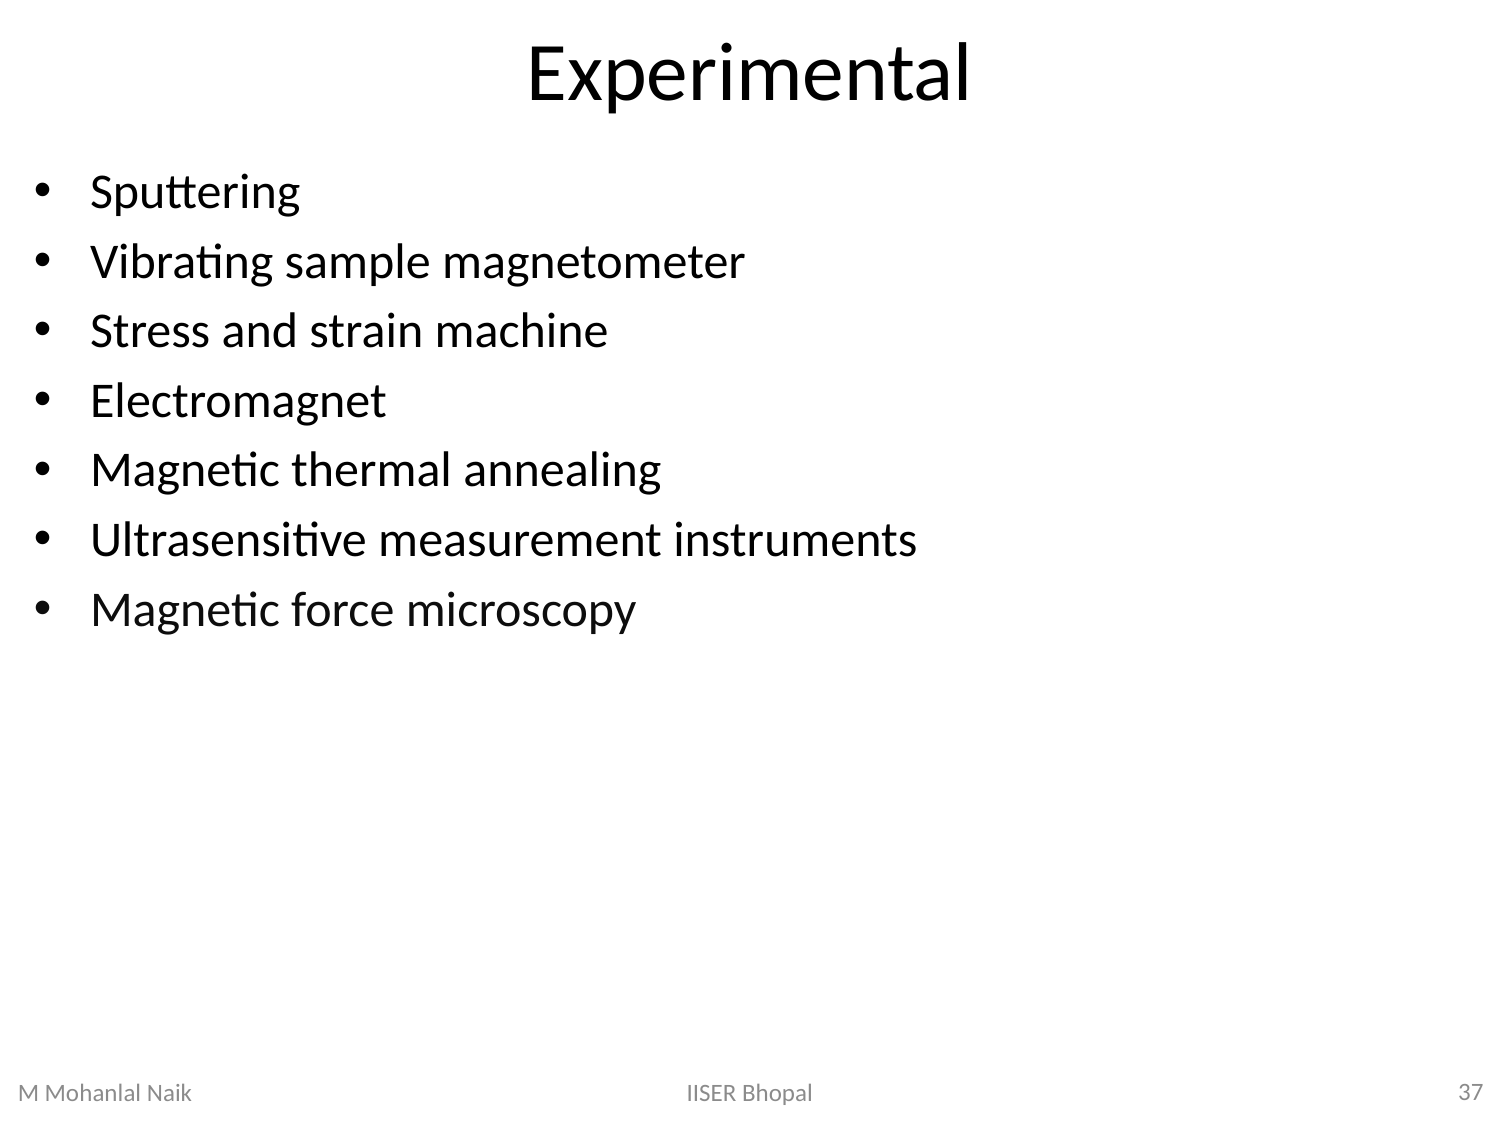

# Experimental
Update the slide
Sputtering
Vibrating sample magnetometer
Stress and strain machine
Electromagnet
Magnetic thermal annealing
Ultrasensitive measurement instruments
Magnetic force microscopy
37
IISER Bhopal
M Mohanlal Naik